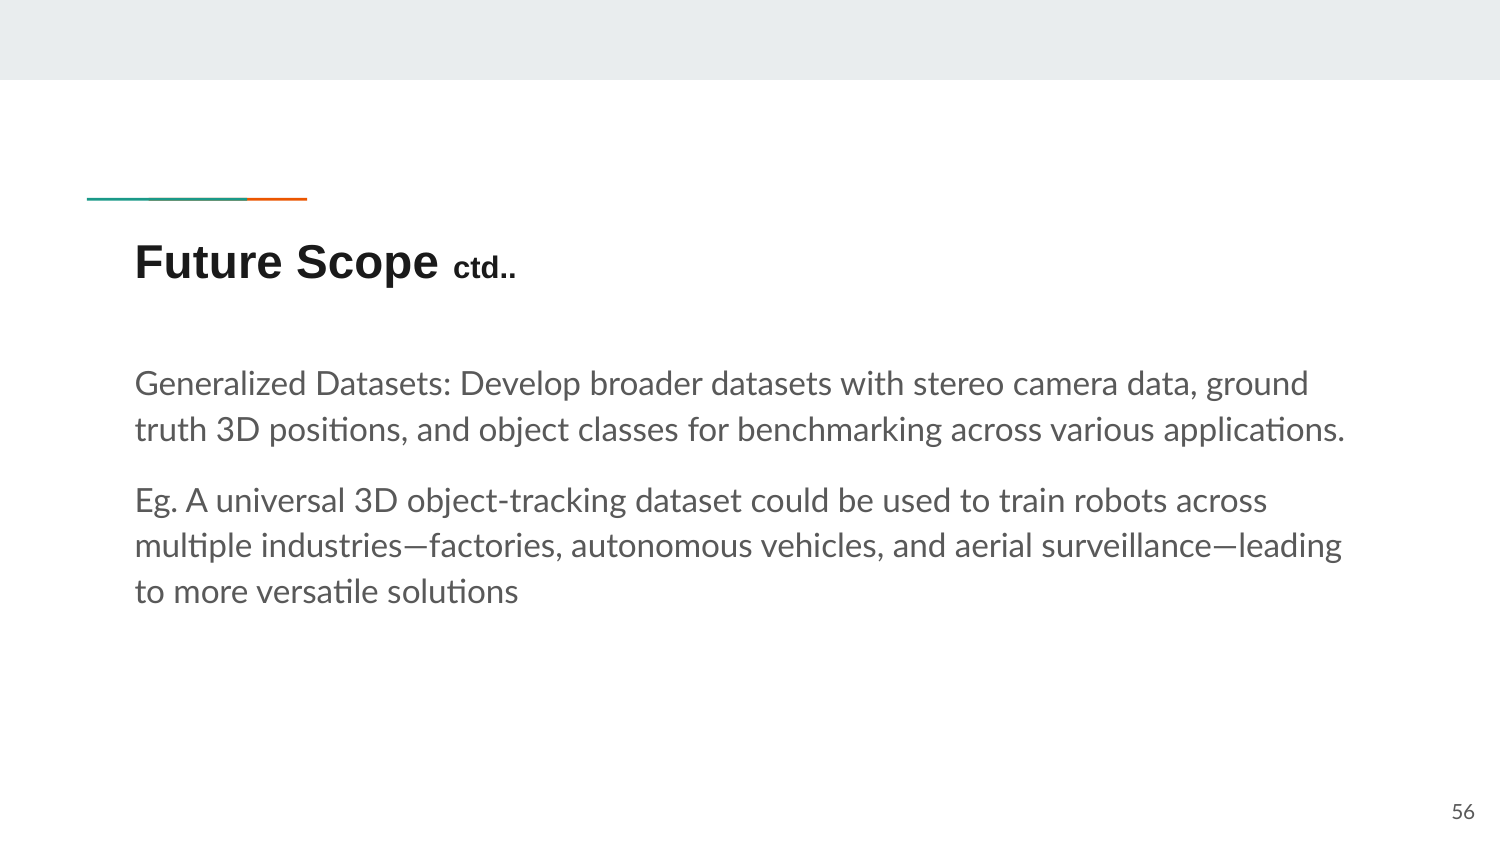

# Future Scope ctd..
Generalized Datasets: Develop broader datasets with stereo camera data, ground truth 3D positions, and object classes for benchmarking across various applications.
Eg. A universal 3D object-tracking dataset could be used to train robots across multiple industries—factories, autonomous vehicles, and aerial surveillance—leading to more versatile solutions

56